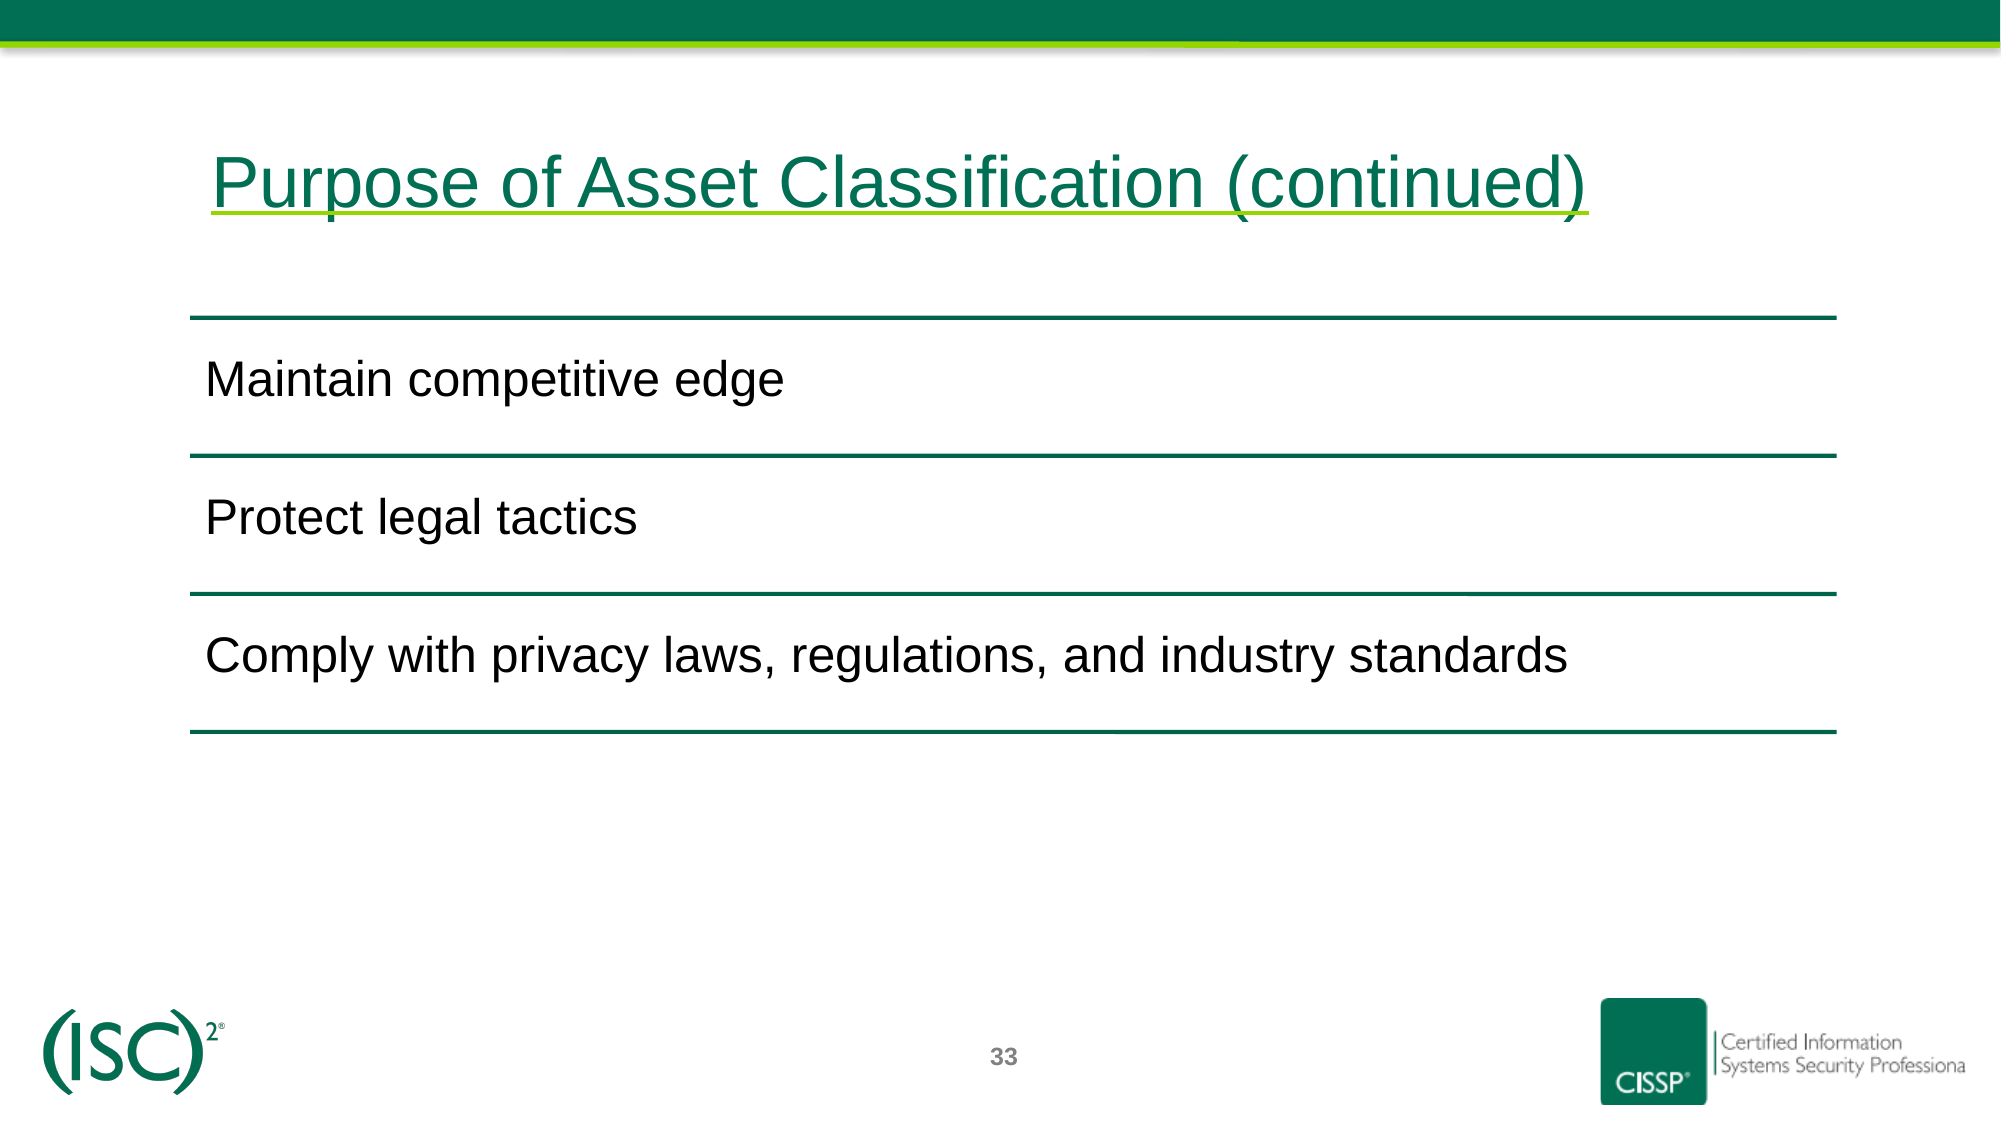

# Purpose of Asset Classification (continued)
Maintain competitive edge
Protect legal tactics
Comply with privacy laws, regulations, and industry standards